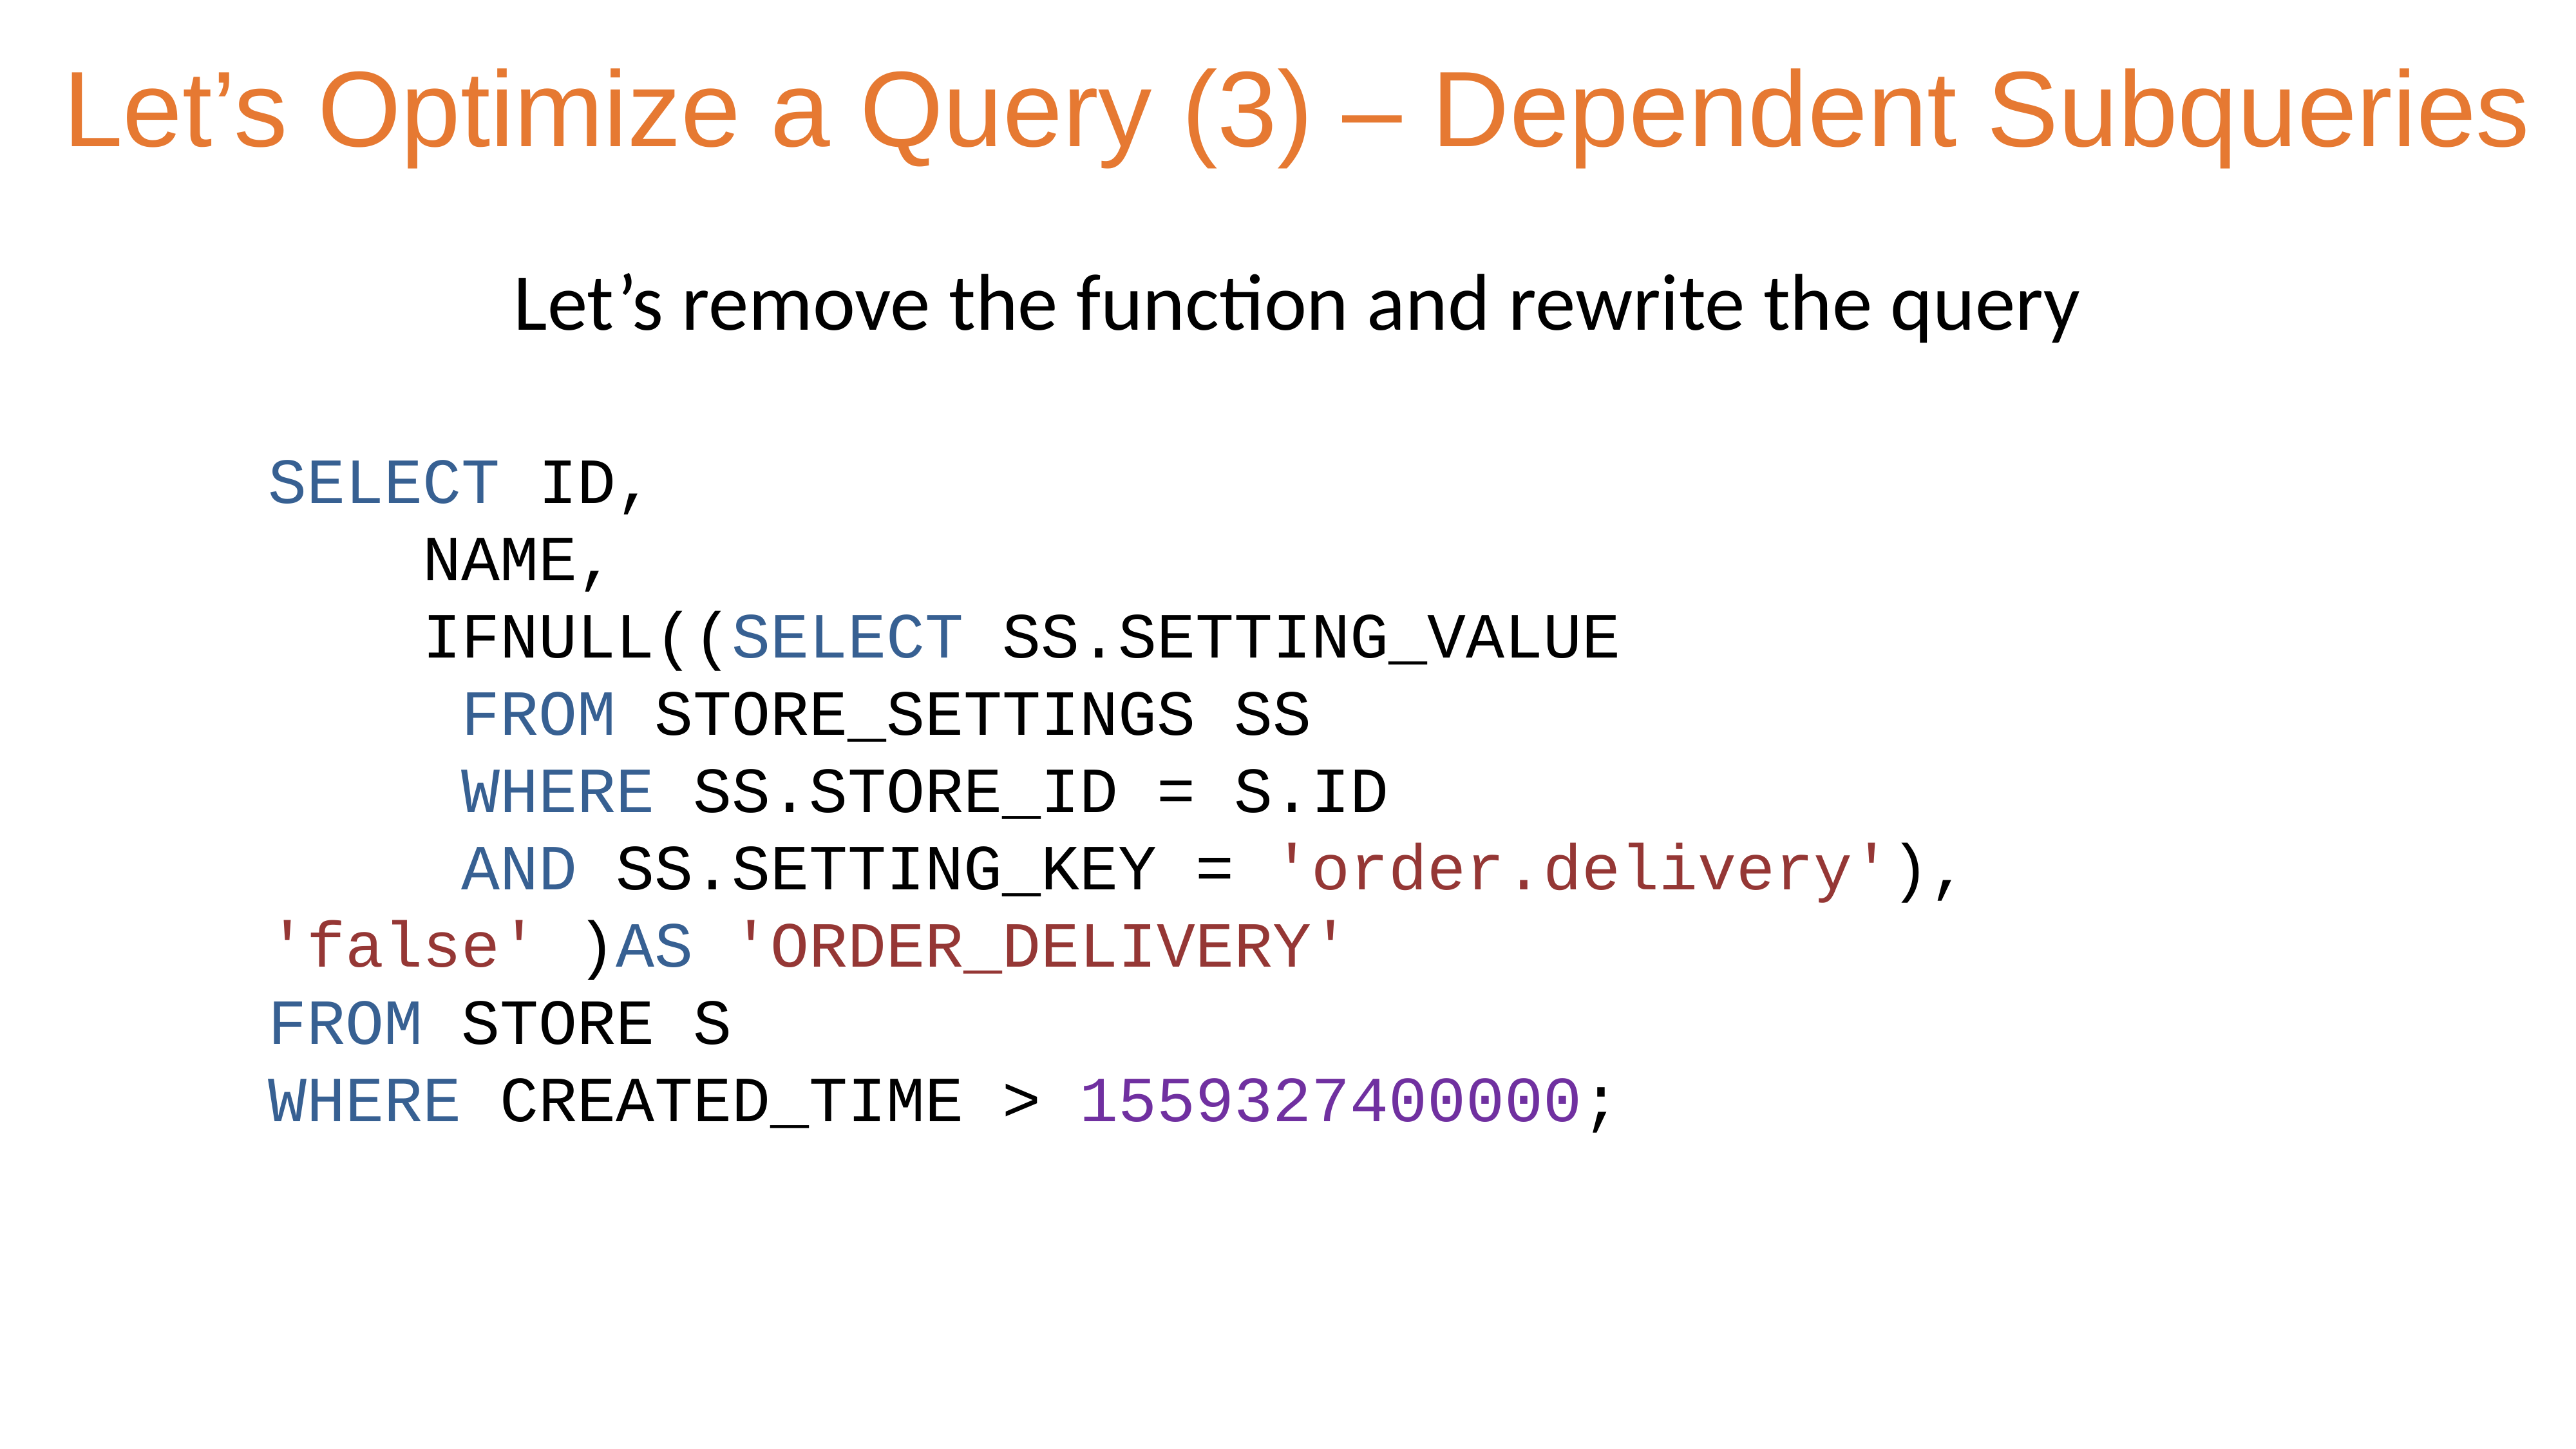

Let’s Optimize a Query (3) – Dependent Subqueries
Let’s remove the function and rewrite the query

SELECT ID,
    NAME,
    IFNULL((SELECT SS.SETTING_VALUE
    	FROM STORE_SETTINGS SS
    	WHERE SS.STORE_ID = S.ID
    	AND SS.SETTING_KEY = 'order.delivery'), 'false' )AS 'ORDER_DELIVERY'
FROM STORE S
WHERE CREATED_TIME > 1559327400000;